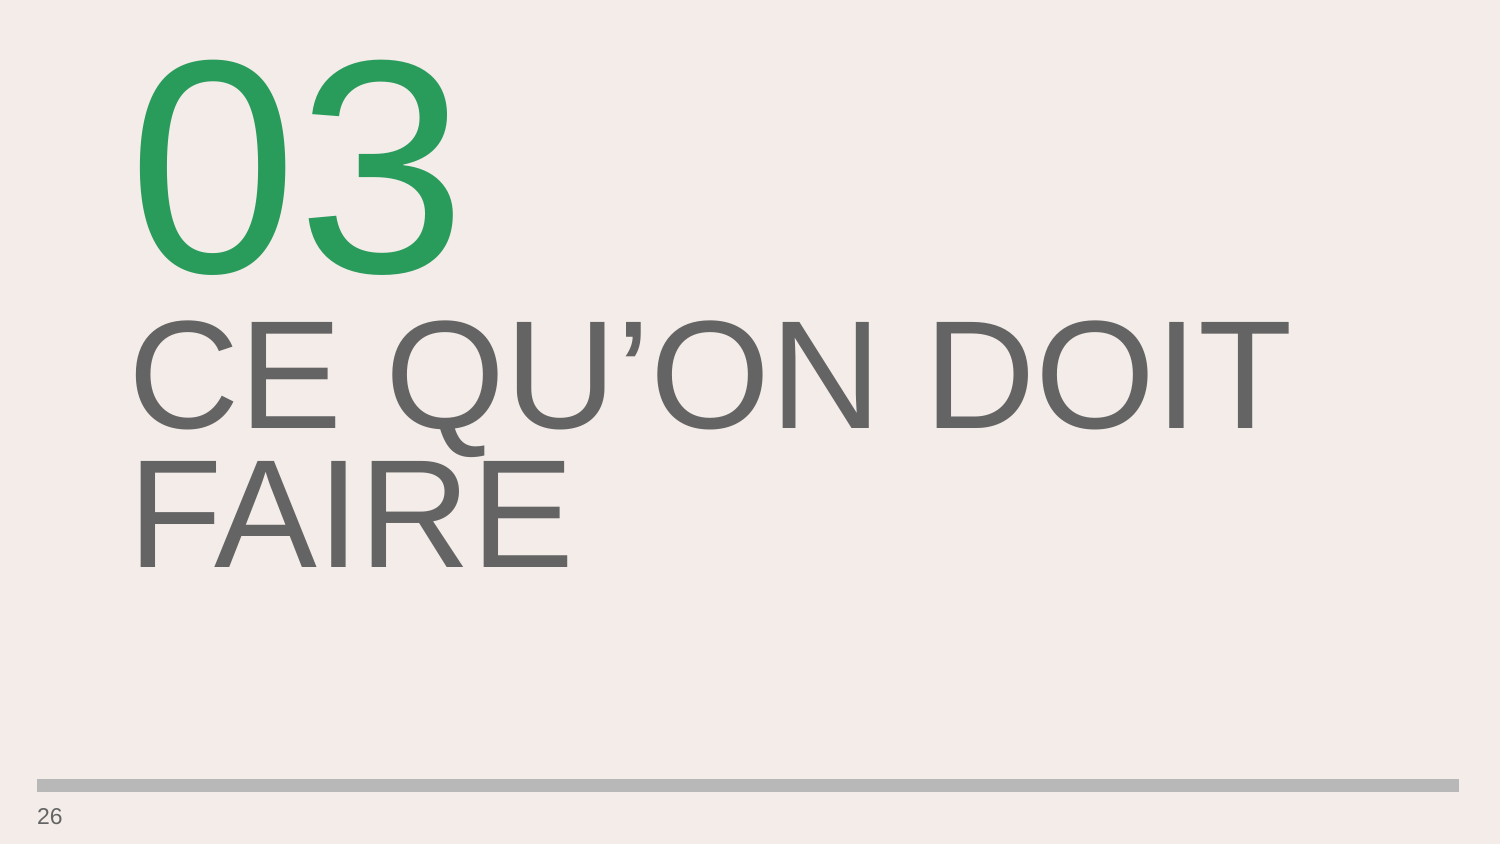

# 03
CE QU’ON DOIT FAIRE
26